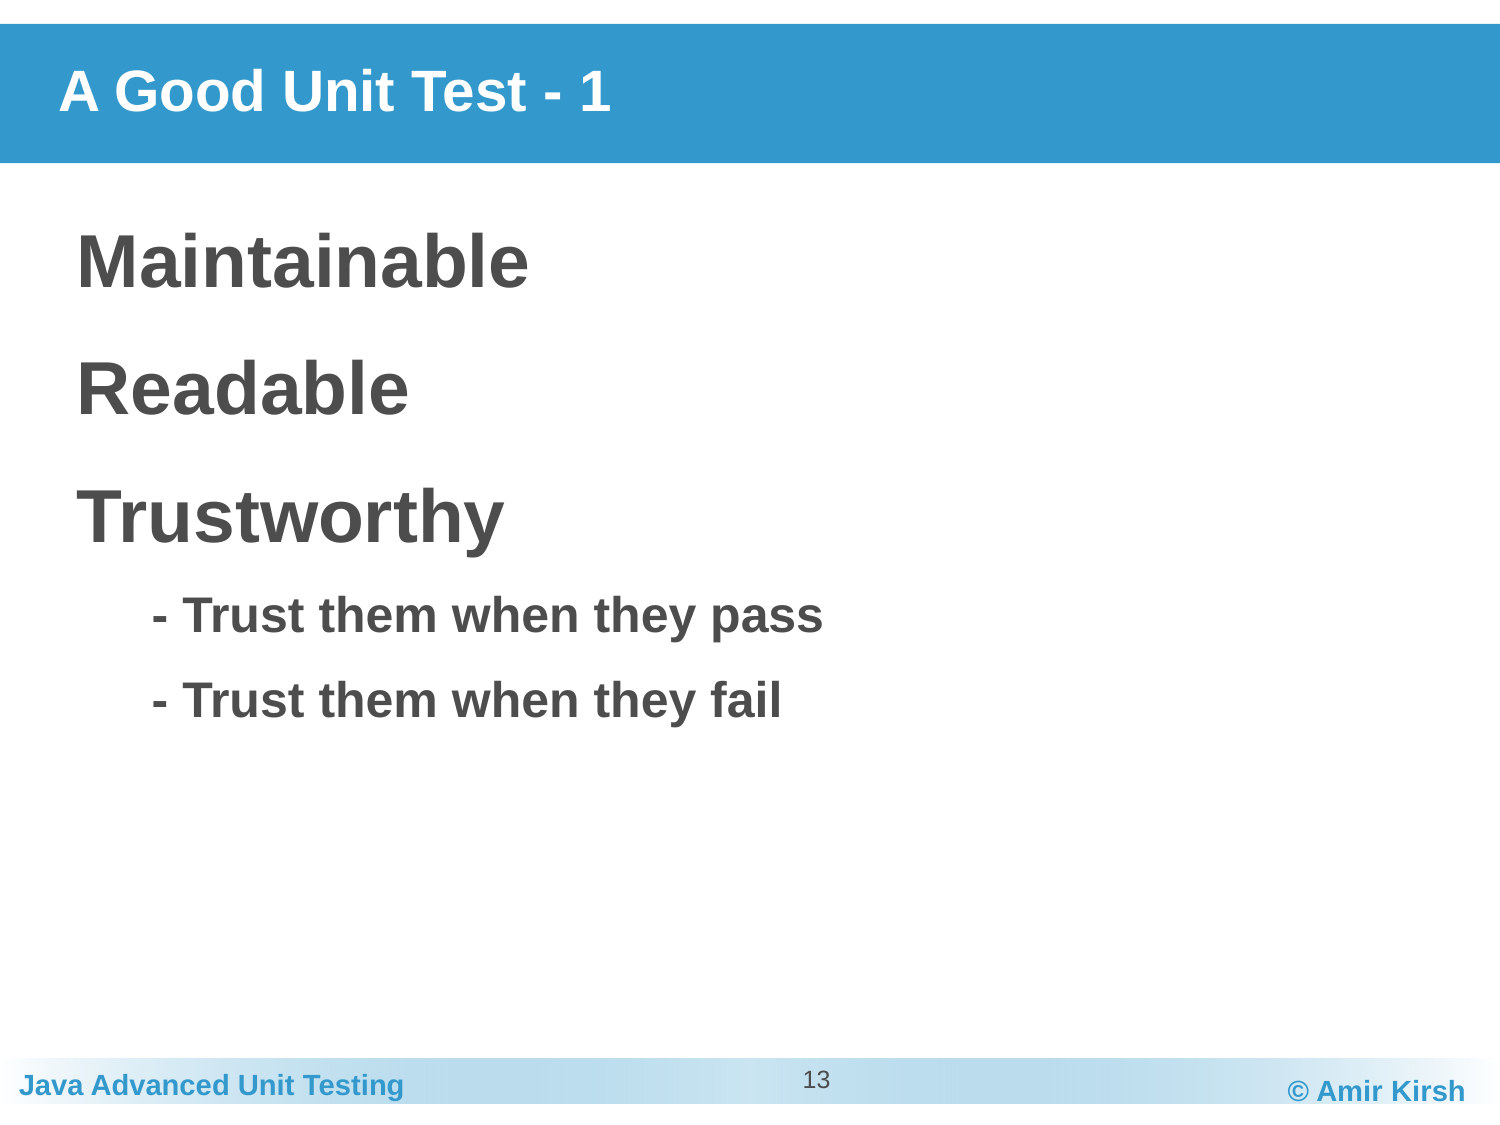

# A Good Unit Test - 1
Maintainable
Readable
Trustworthy
- Trust them when they pass
- Trust them when they fail
13